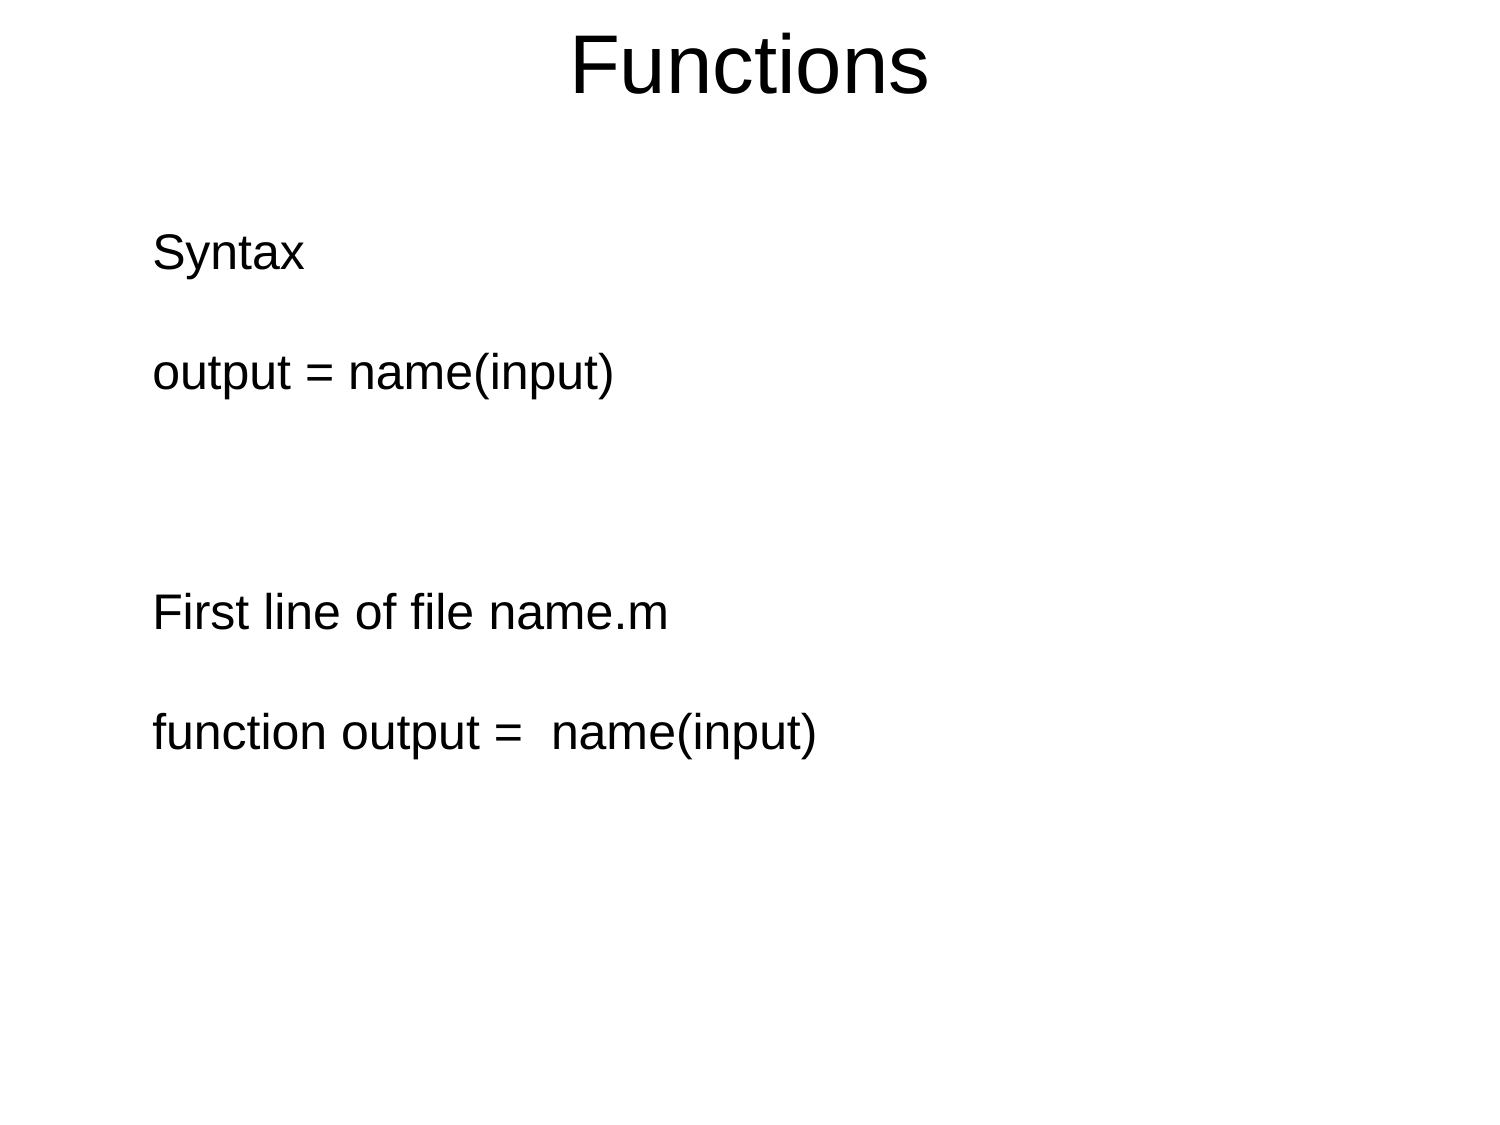

# Functions
Syntax

output = name(input)

First line of file name.m

function output =  name(input)